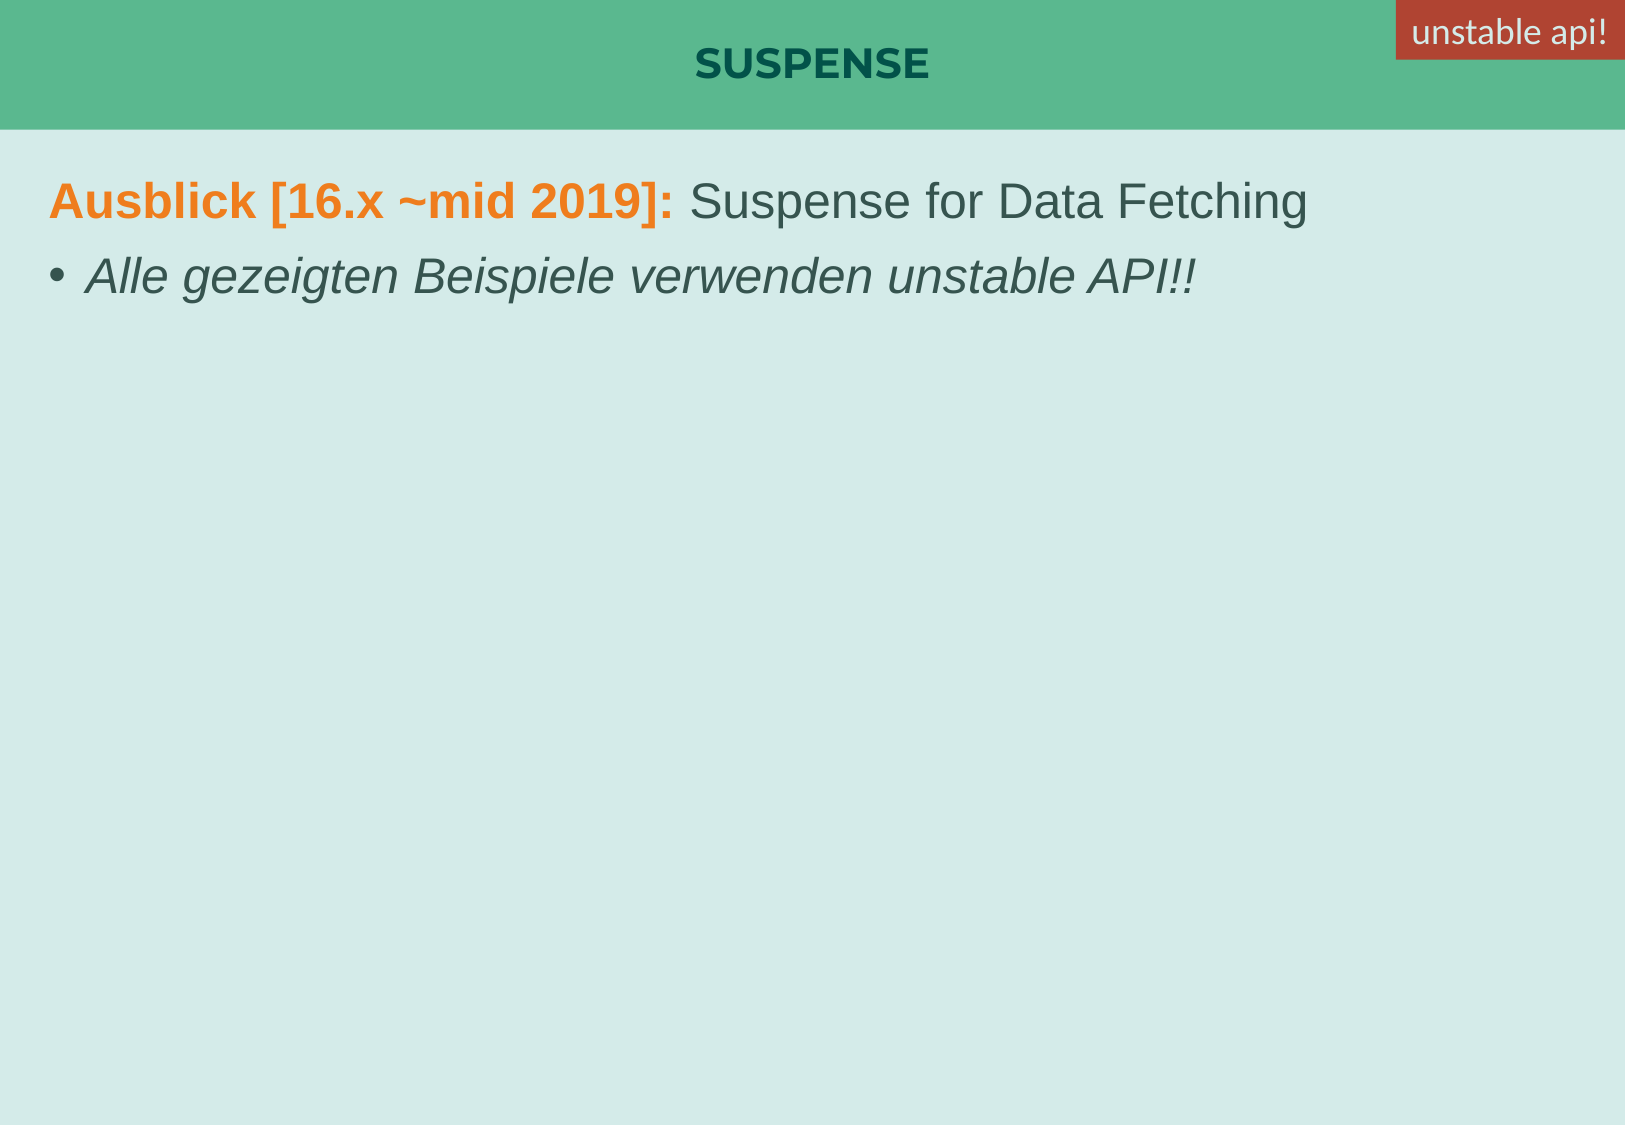

unstable api!
# Suspense
Ausblick [16.x ~mid 2019]: Suspense for Data Fetching
Alle gezeigten Beispiele verwenden unstable API!!